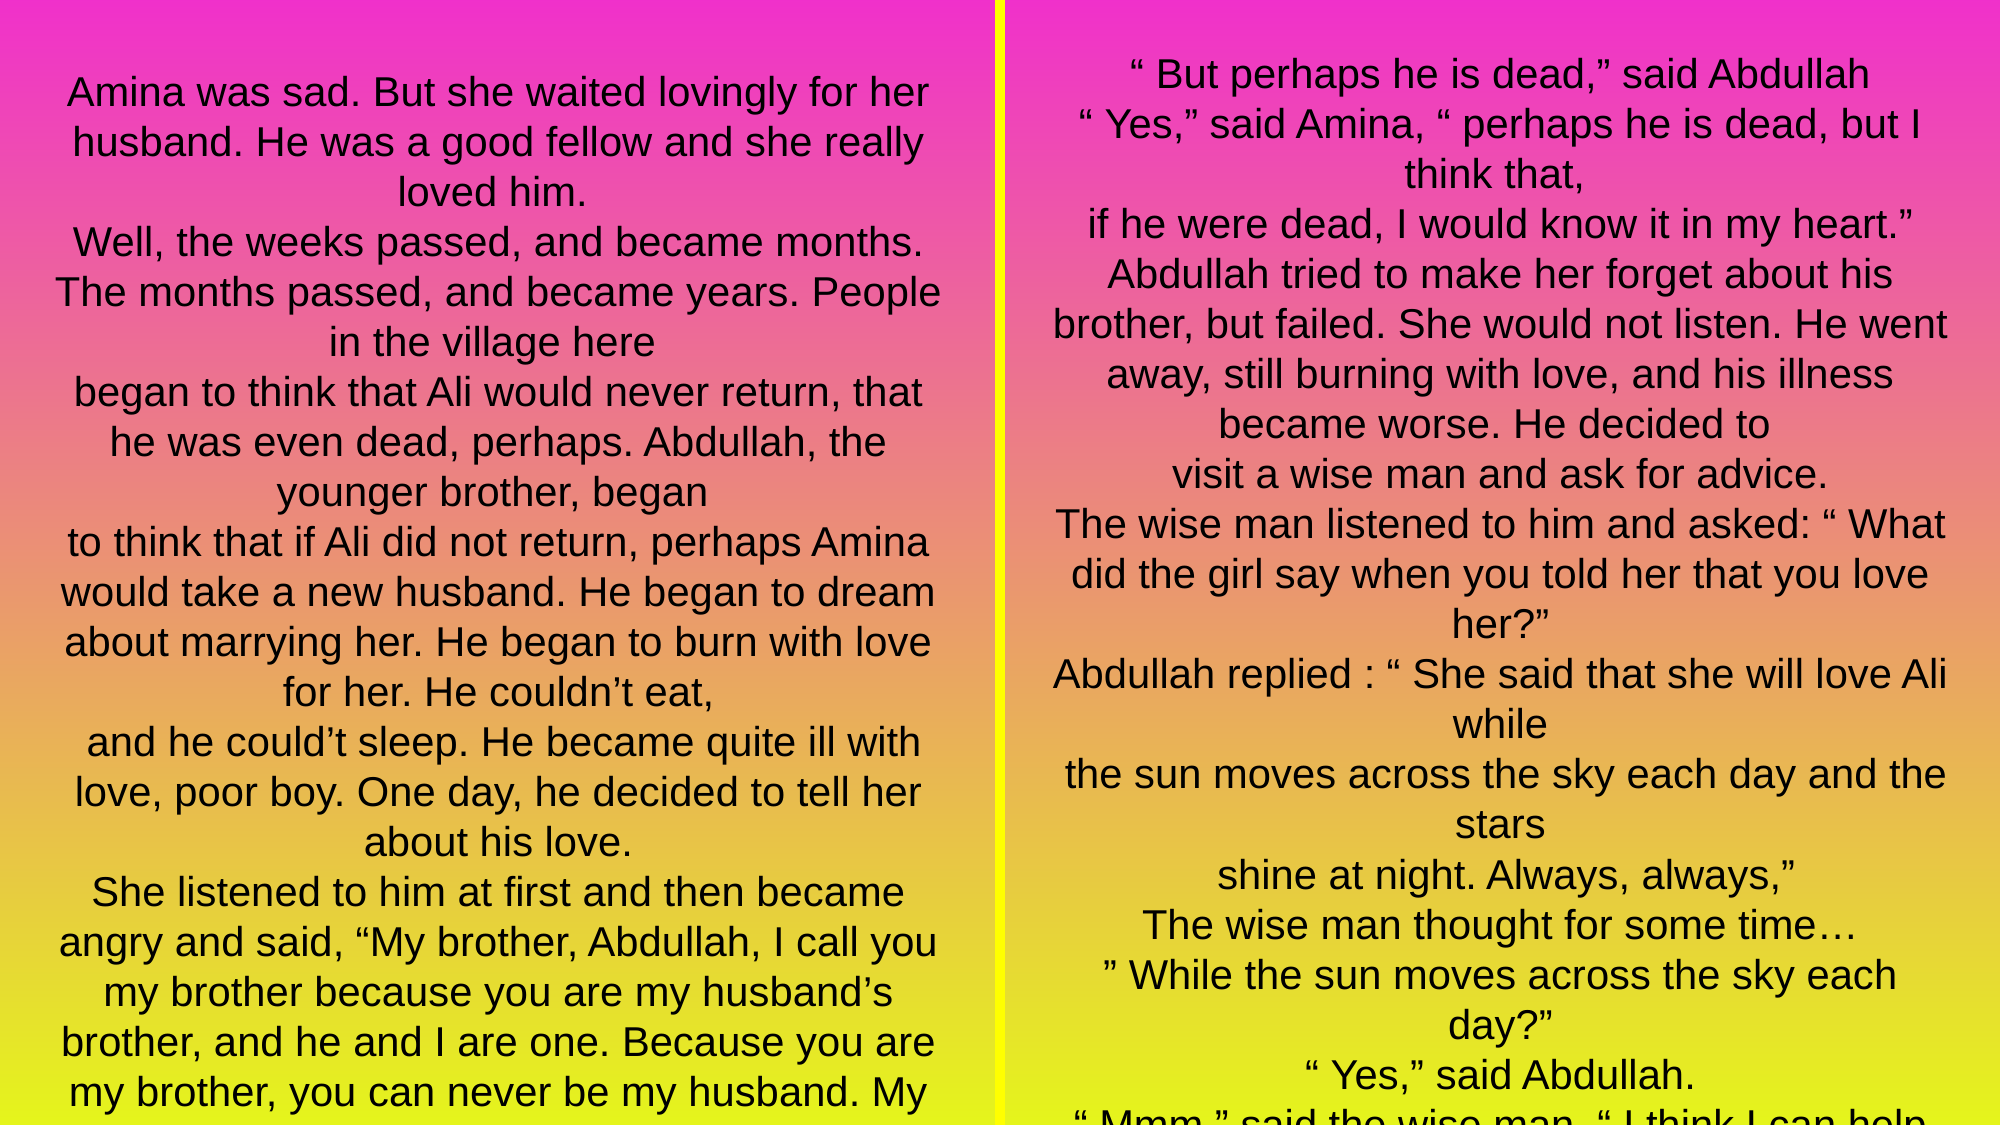

“ But perhaps he is dead,” said Abdullah
“ Yes,” said Amina, “ perhaps he is dead, but I think that,
if he were dead, I would know it in my heart.”
Abdullah tried to make her forget about his brother, but failed. She would not listen. He went away, still burning with love, and his illness became worse. He decided to
visit a wise man and ask for advice.
The wise man listened to him and asked: “ What did the girl say when you told her that you love her?”
Abdullah replied : “ She said that she will love Ali while
 the sun moves across the sky each day and the stars
 shine at night. Always, always,”
The wise man thought for some time…
” While the sun moves across the sky each day?”
“ Yes,” said Abdullah.
“ Mmm,” said the wise man, “ I think I can help you.”
He went to some large books in his room and began reading, and then he said, “ On the first Friday of next month,
the sun will disappear from the sky at midday.”
“ Will it be the end of the world?” asked Abdulhaqq.
Amina was sad. But she waited lovingly for her husband. He was a good fellow and she really loved him.
Well, the weeks passed, and became months. The months passed, and became years. People in the village here
began to think that Ali would never return, that he was even dead, perhaps. Abdullah, the younger brother, began
to think that if Ali did not return, perhaps Amina would take a new husband. He began to dream about marrying her. He began to burn with love for her. He couldn’t eat,
 and he could’t sleep. He became quite ill with love, poor boy. One day, he decided to tell her about his love.
She listened to him at first and then became angry and said, “My brother, Abdullah, I call you my brother because you are my husband’s brother, and he and I are one. Because you are my brother, you can never be my husband. My husband is Ali, and I will love him always. While day follows night and night follows day, I will love him and be his good wife. While the stars shine at night and the sun moves across the sky each day, I will love only him.
Him and only him.”